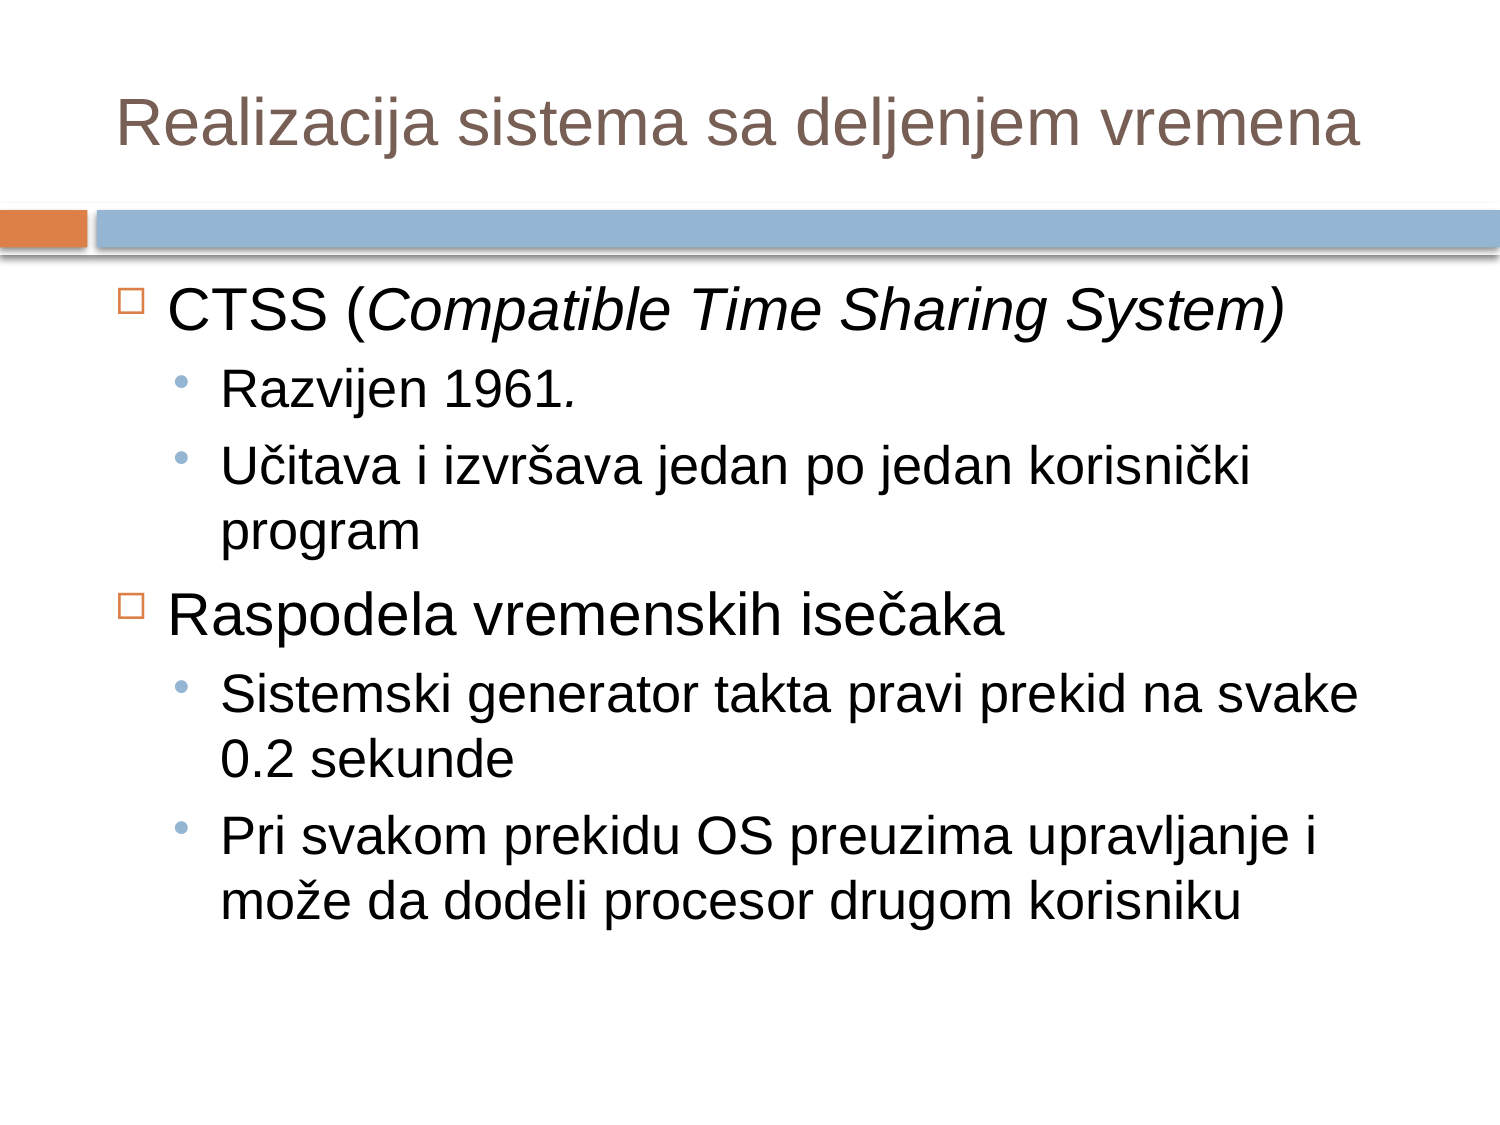

# Realizacija sistema sa deljenjem vremena
CTSS (Compatible Time Sharing System)
Razvijen 1961.
Učitava i izvršava jedan po jedan korisnički program
Raspodela vremenskih isečaka
Sistemski generator takta pravi prekid na svake 0.2 sekunde
Pri svakom prekidu OS preuzima upravljanje i može da dodeli procesor drugom korisniku